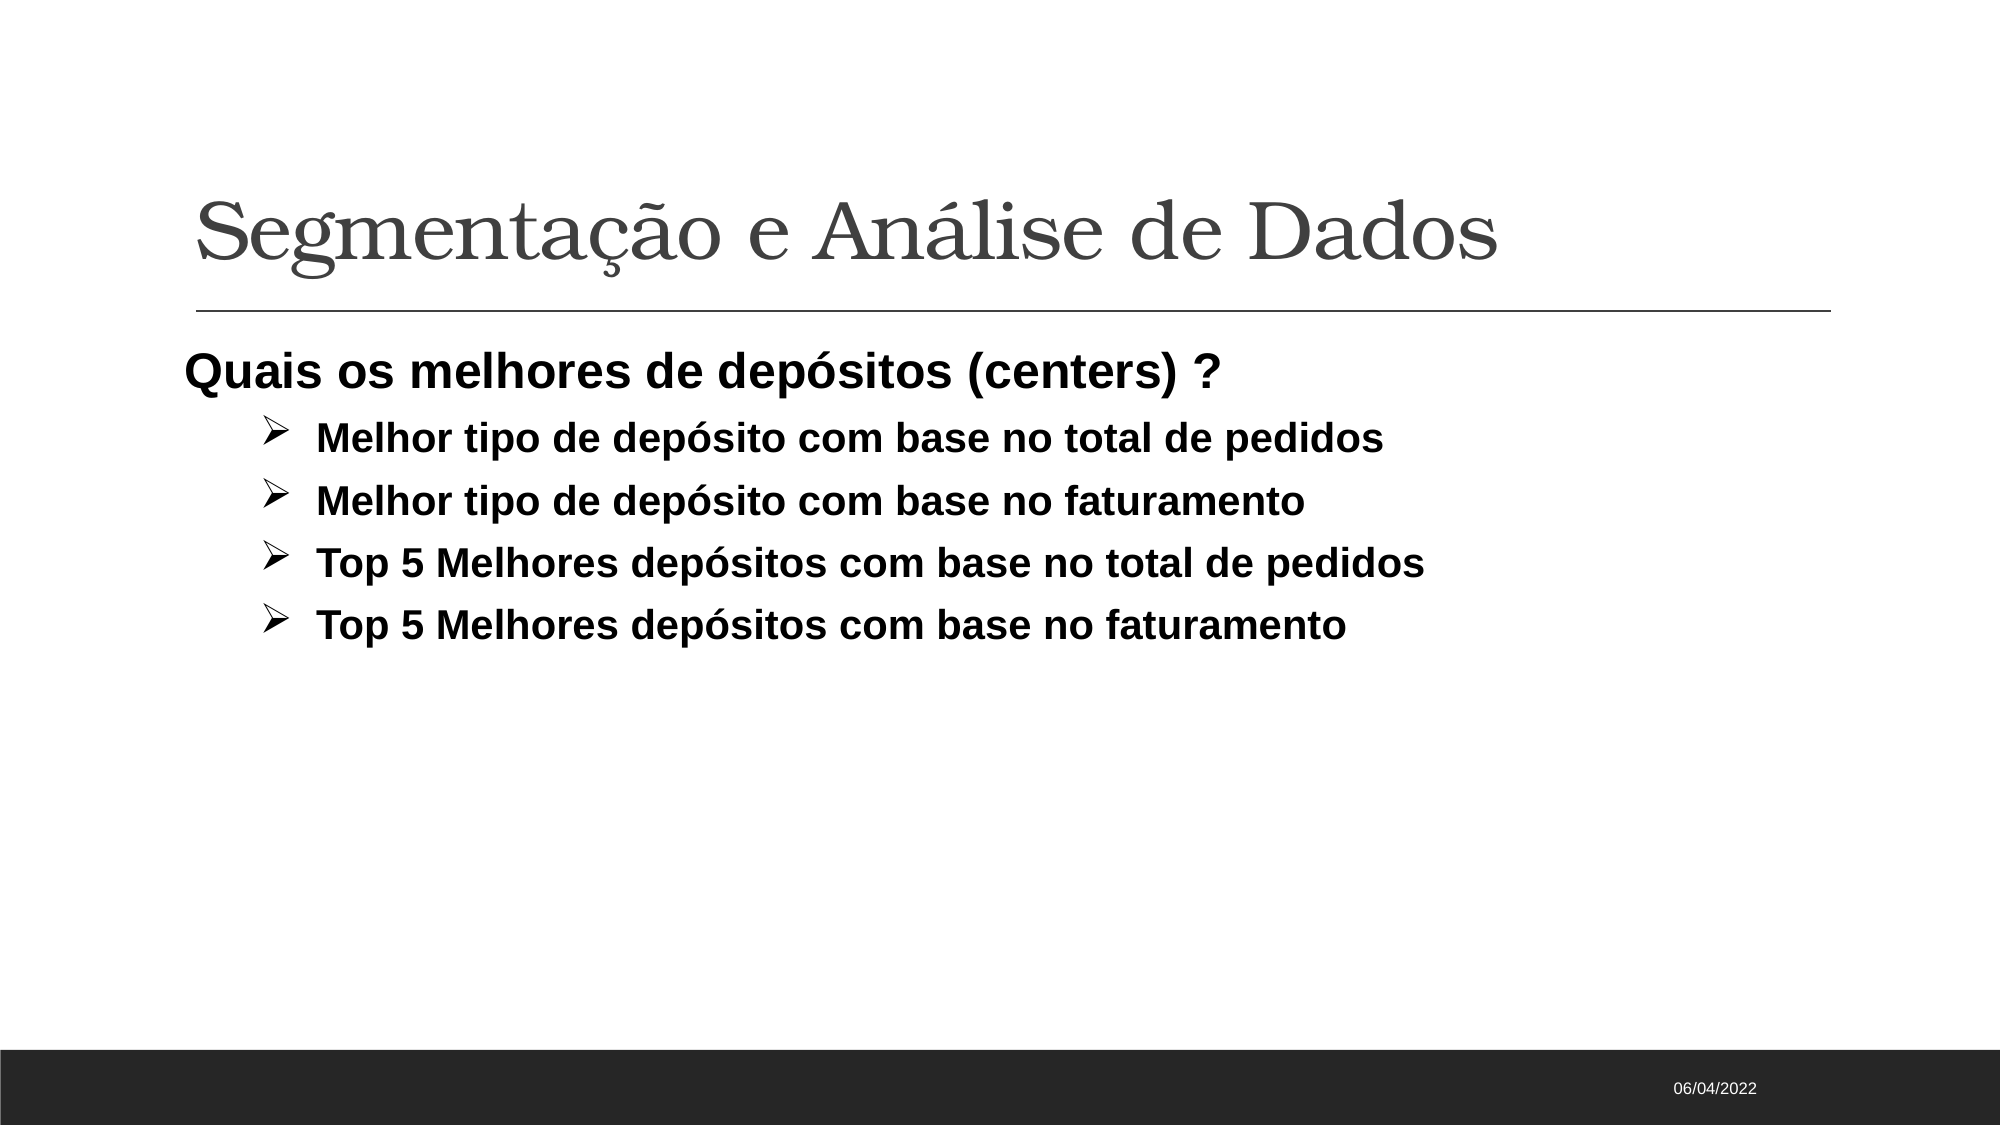

# Segmentação e Análise de Dados
Quais os melhores de depósitos (centers) ?
Melhor tipo de depósito com base no total de pedidos
Melhor tipo de depósito com base no faturamento
Top 5 Melhores depósitos com base no total de pedidos
Top 5 Melhores depósitos com base no faturamento

06/04/2022